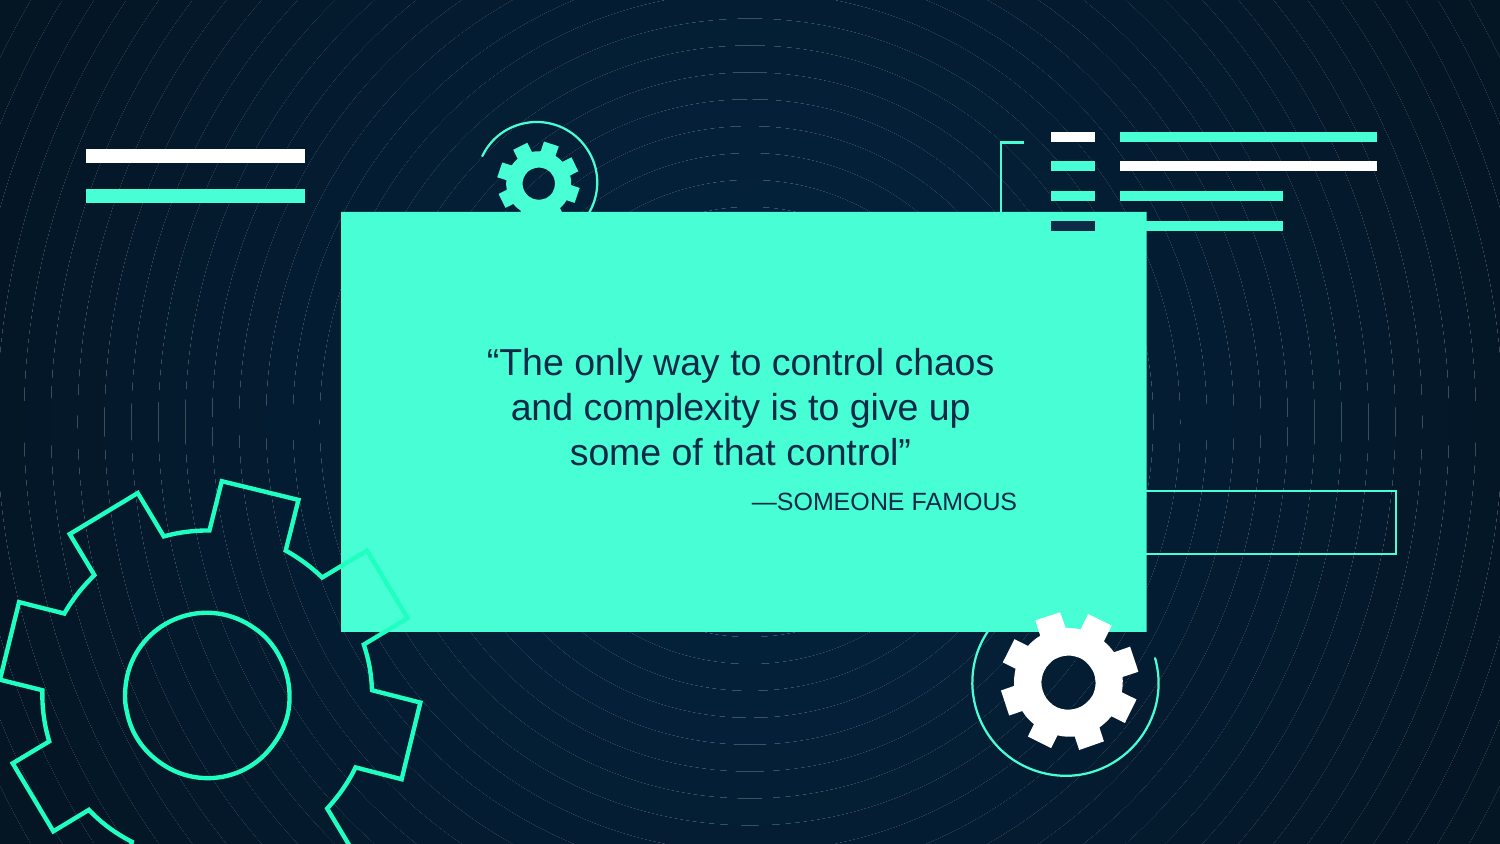

# —SOMEONE FAMOUS

“The only way to control chaos and complexity is to give up some of that control”